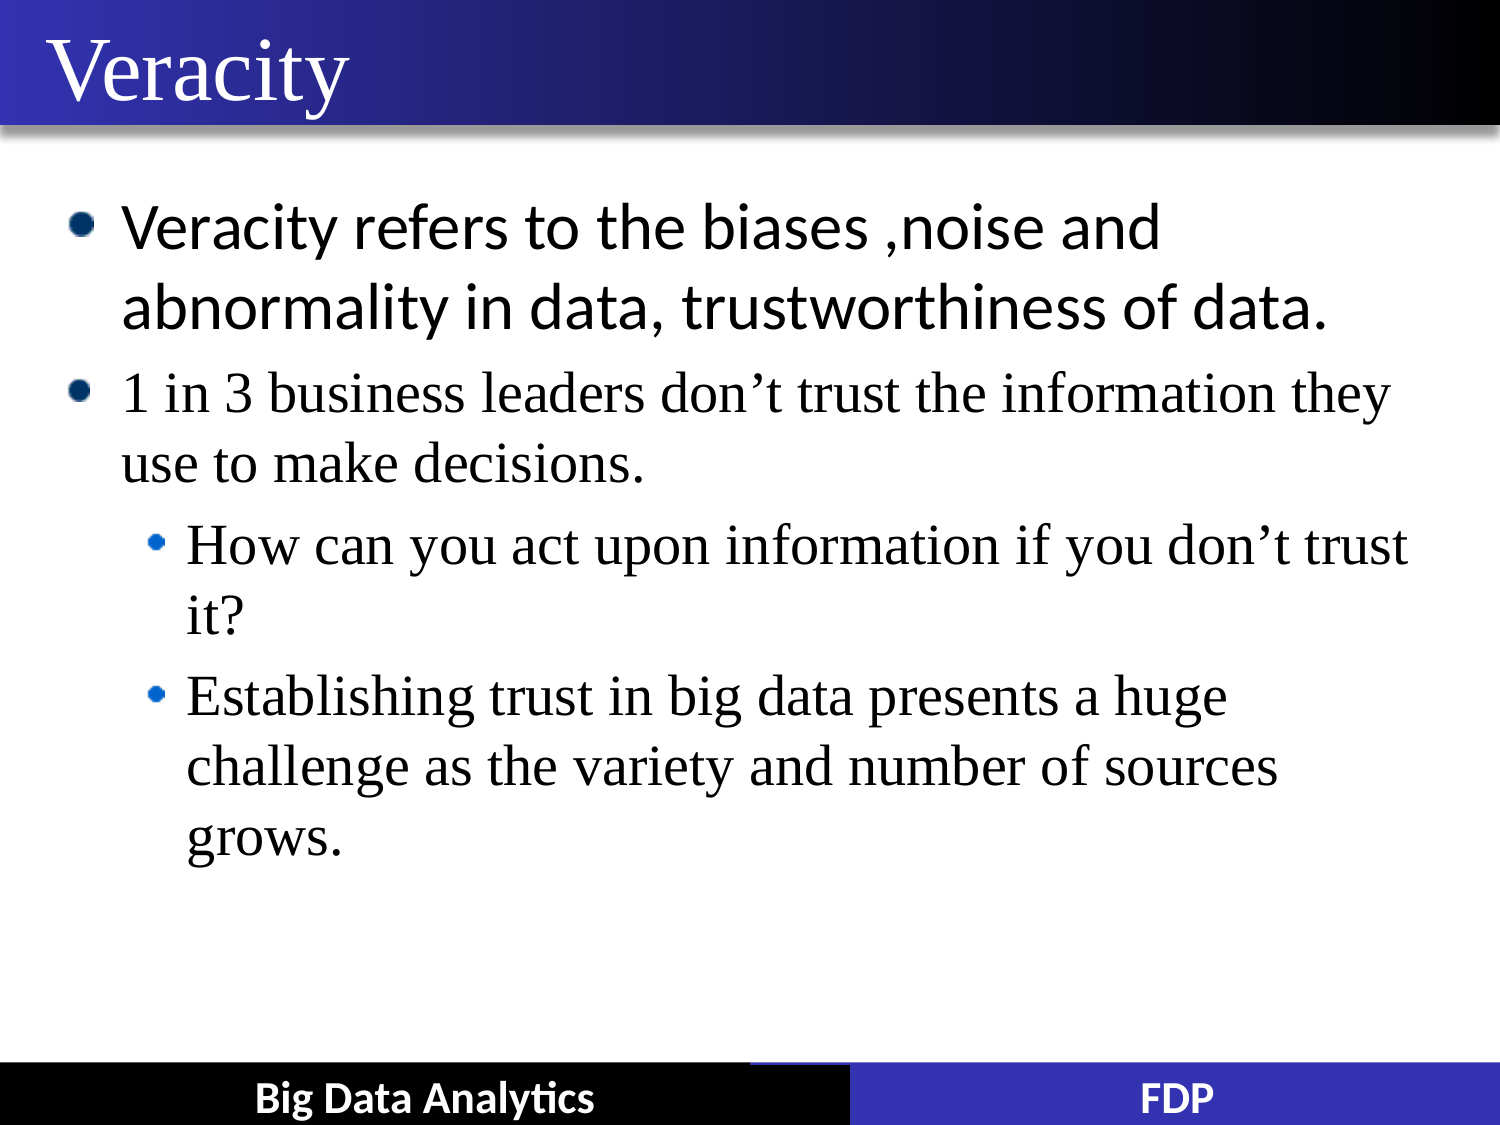

# Veracity
Veracity refers to the biases ,noise and abnormality in data, trustworthiness of data.
1 in 3 business leaders don’t trust the information they use to make decisions.
How can you act upon information if you don’t trust it?
Establishing trust in big data presents a huge challenge as the variety and number of sources grows.

Big Data Analytics

FDP